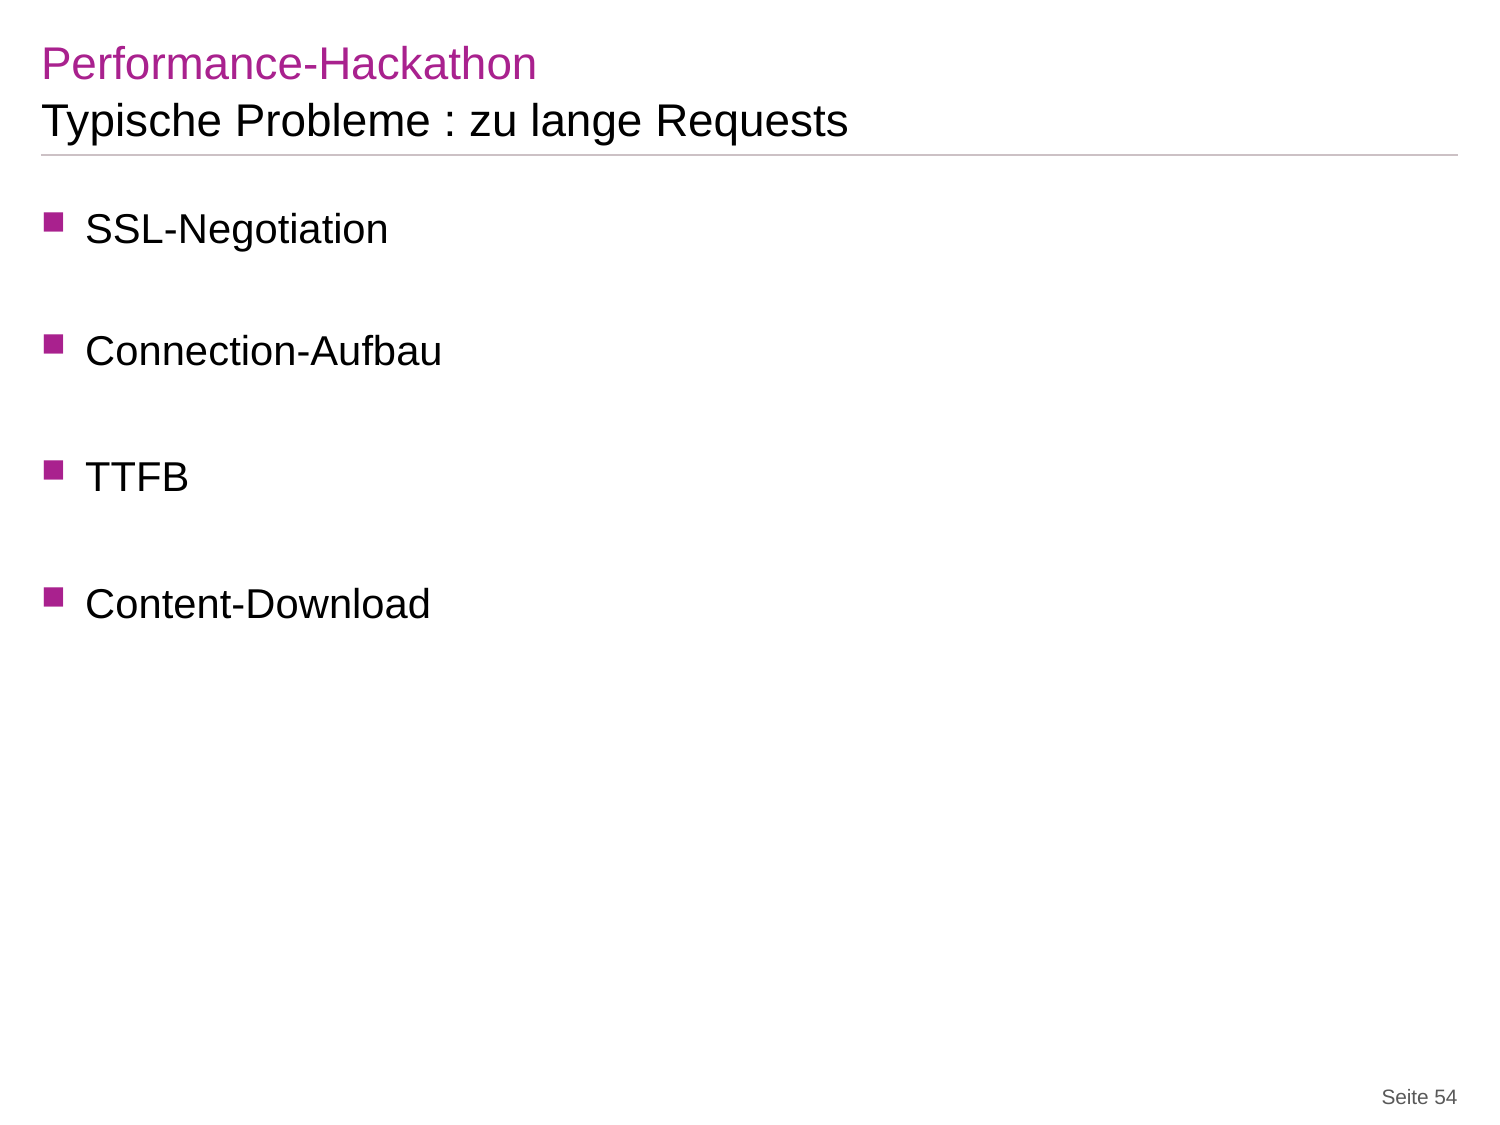

# Performance-Hackathon
Typische Probleme : zu lange Requests

SSL-Negotiation
Connection-Aufbau
TTFB
Content-Download

Seite 54